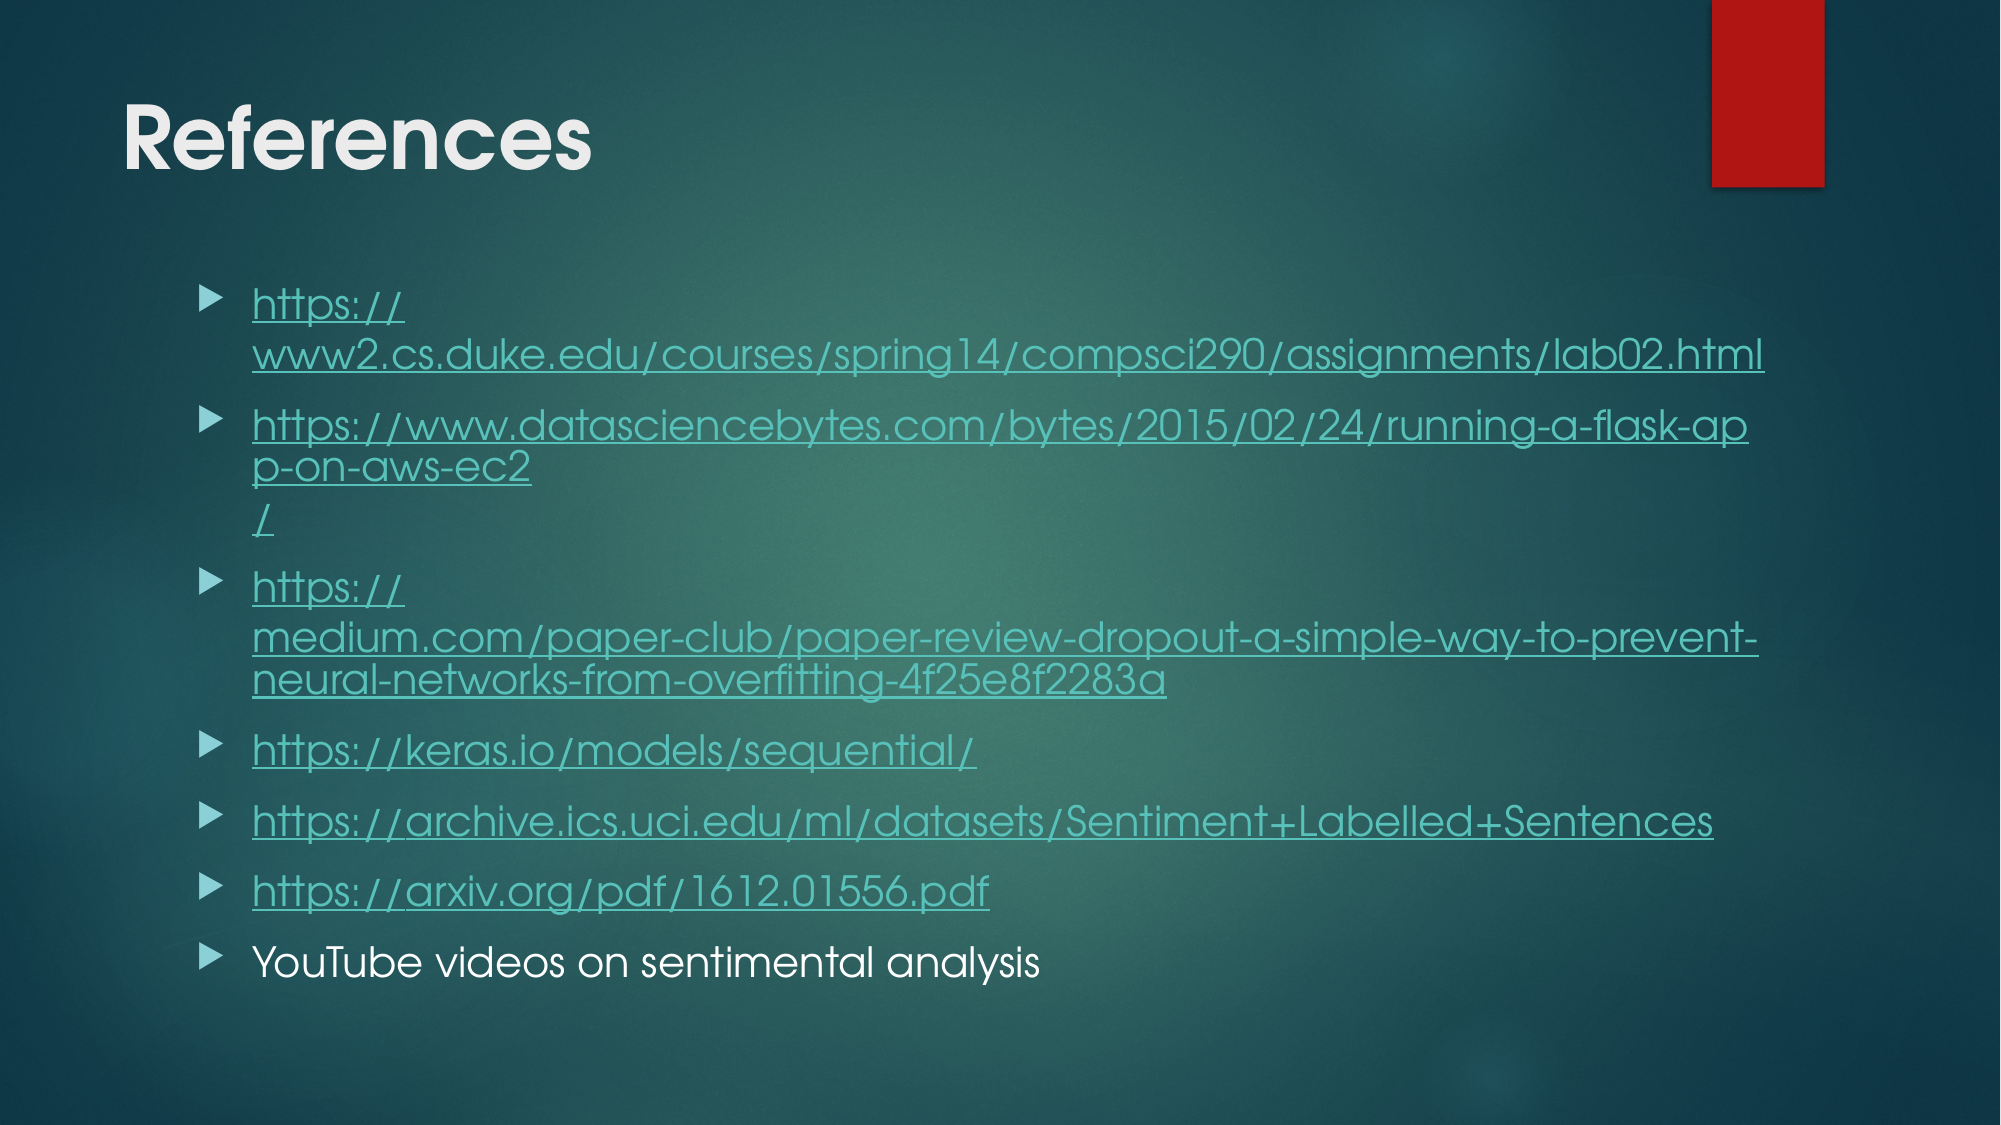

# References
https://www2.cs.duke.edu/courses/spring14/compsci290/assignments/lab02.html
https://www.datasciencebytes.com/bytes/2015/02/24/running-a-flask-app-on-aws-ec2/
https://medium.com/paper-club/paper-review-dropout-a-simple-way-to-prevent-neural-networks-from-overfitting-4f25e8f2283a
https://keras.io/models/sequential/
https://archive.ics.uci.edu/ml/datasets/Sentiment+Labelled+Sentences
https://arxiv.org/pdf/1612.01556.pdf
YouTube videos on sentimental analysis